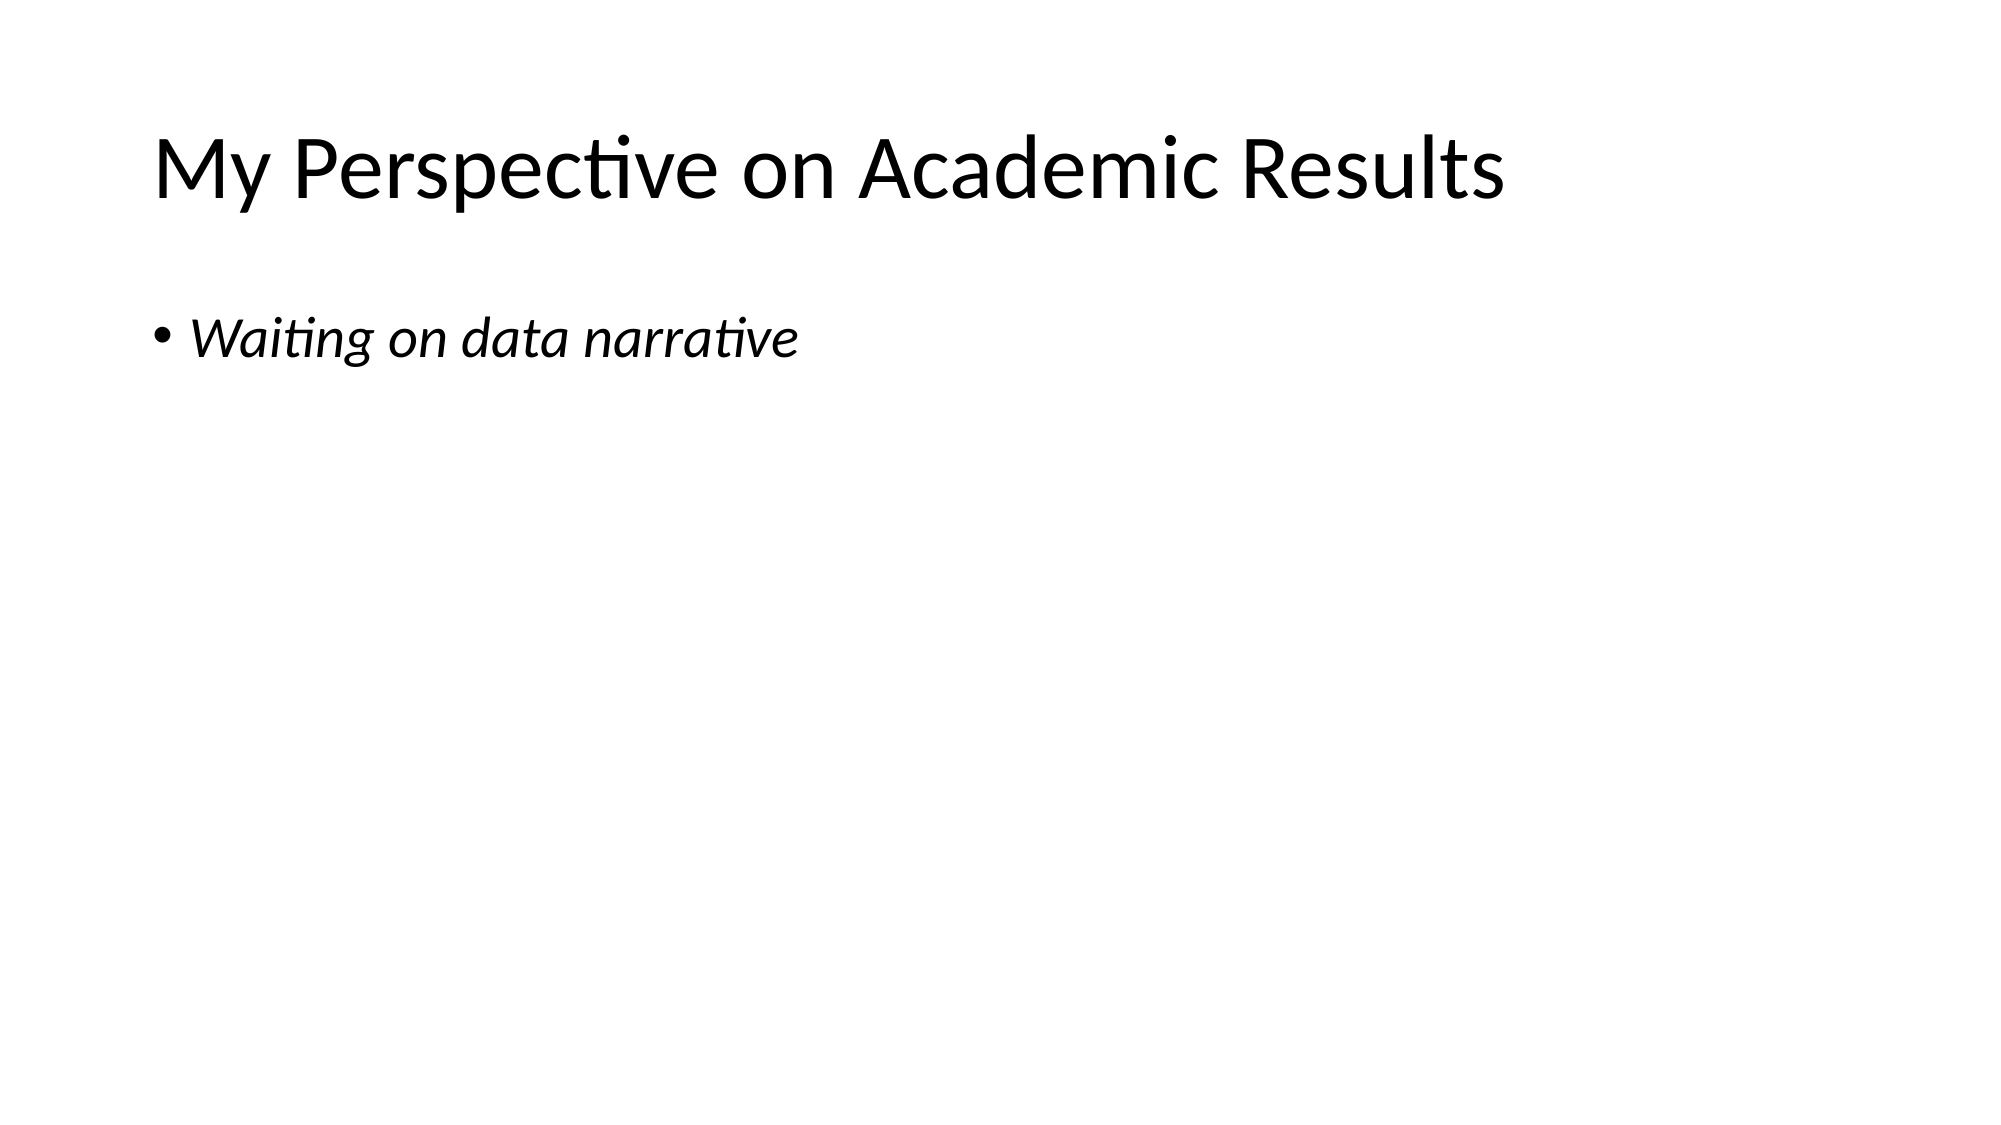

# My Perspective on Academic Results
Waiting on data narrative